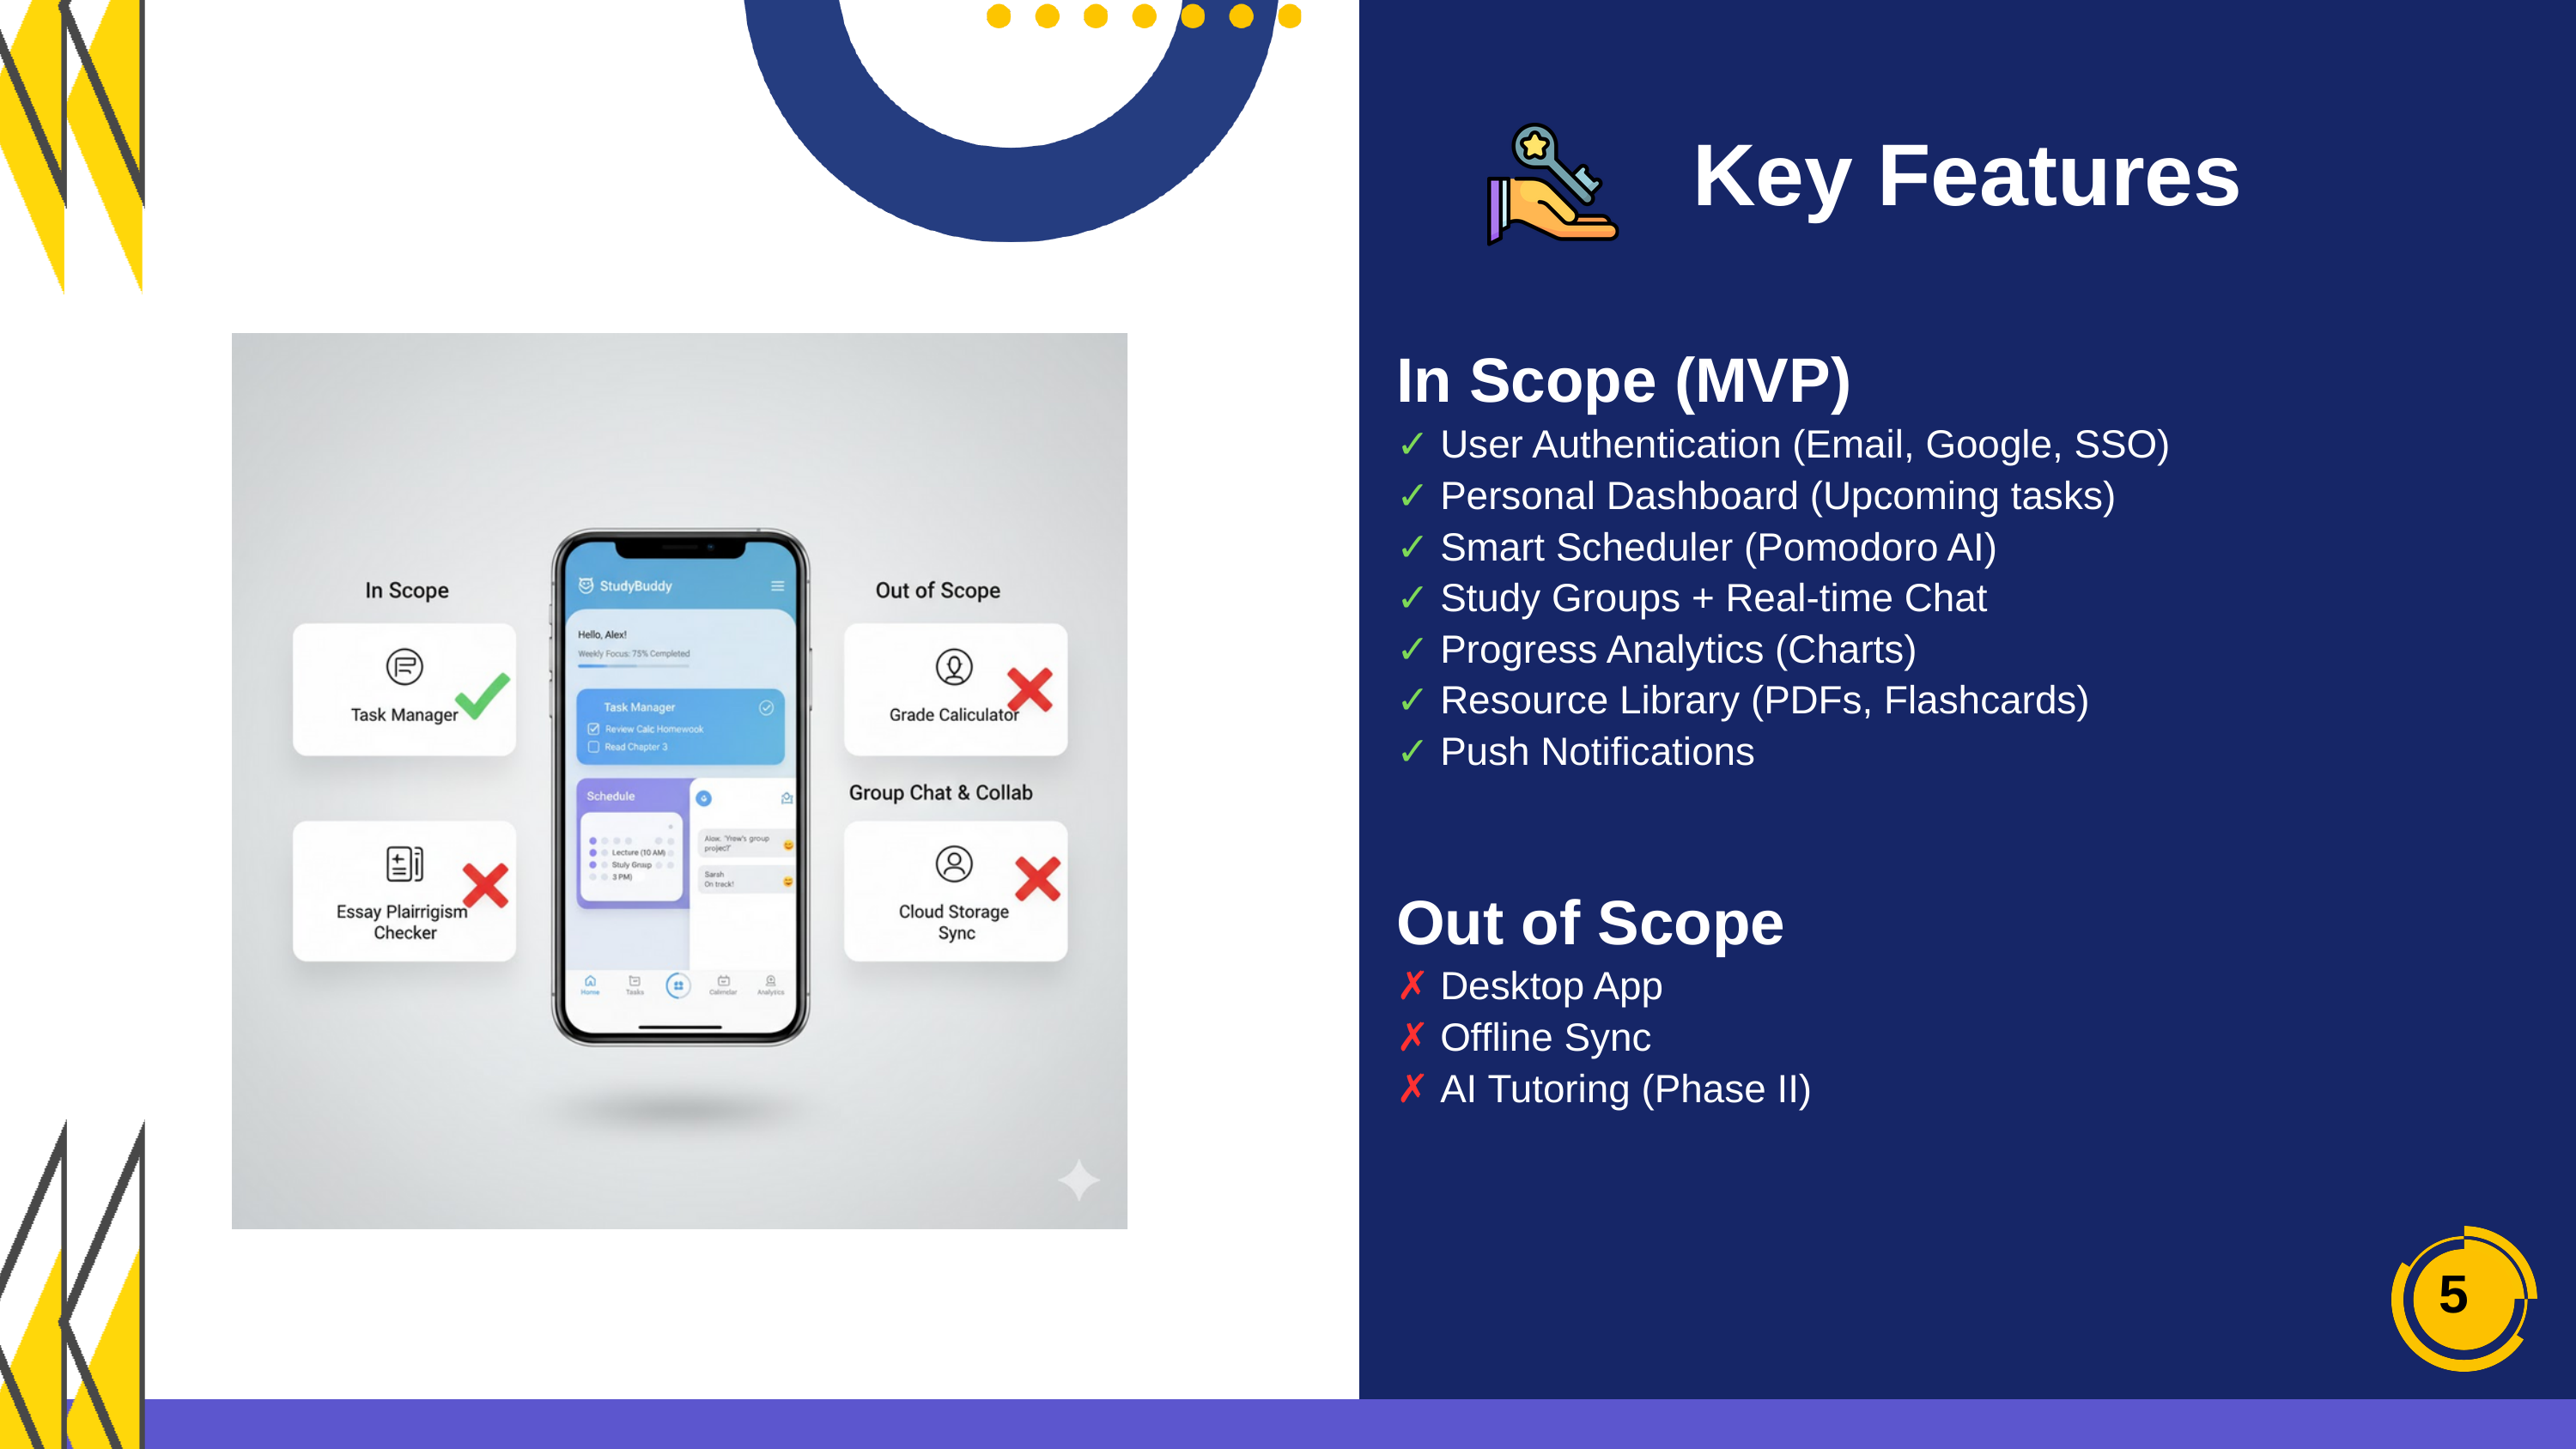

Key Features

In Scope (MVP)
✓ User Authentication (Email, Google, SSO)
✓ Personal Dashboard (Upcoming tasks)
✓ Smart Scheduler (Pomodoro AI)
✓ Study Groups + Real-time Chat
✓ Progress Analytics (Charts)
✓ Resource Library (PDFs, Flashcards)
✓ Push Notifications

Out of Scope
✗ Desktop App
✗ Offline Sync
✗ AI Tutoring (Phase II)

5